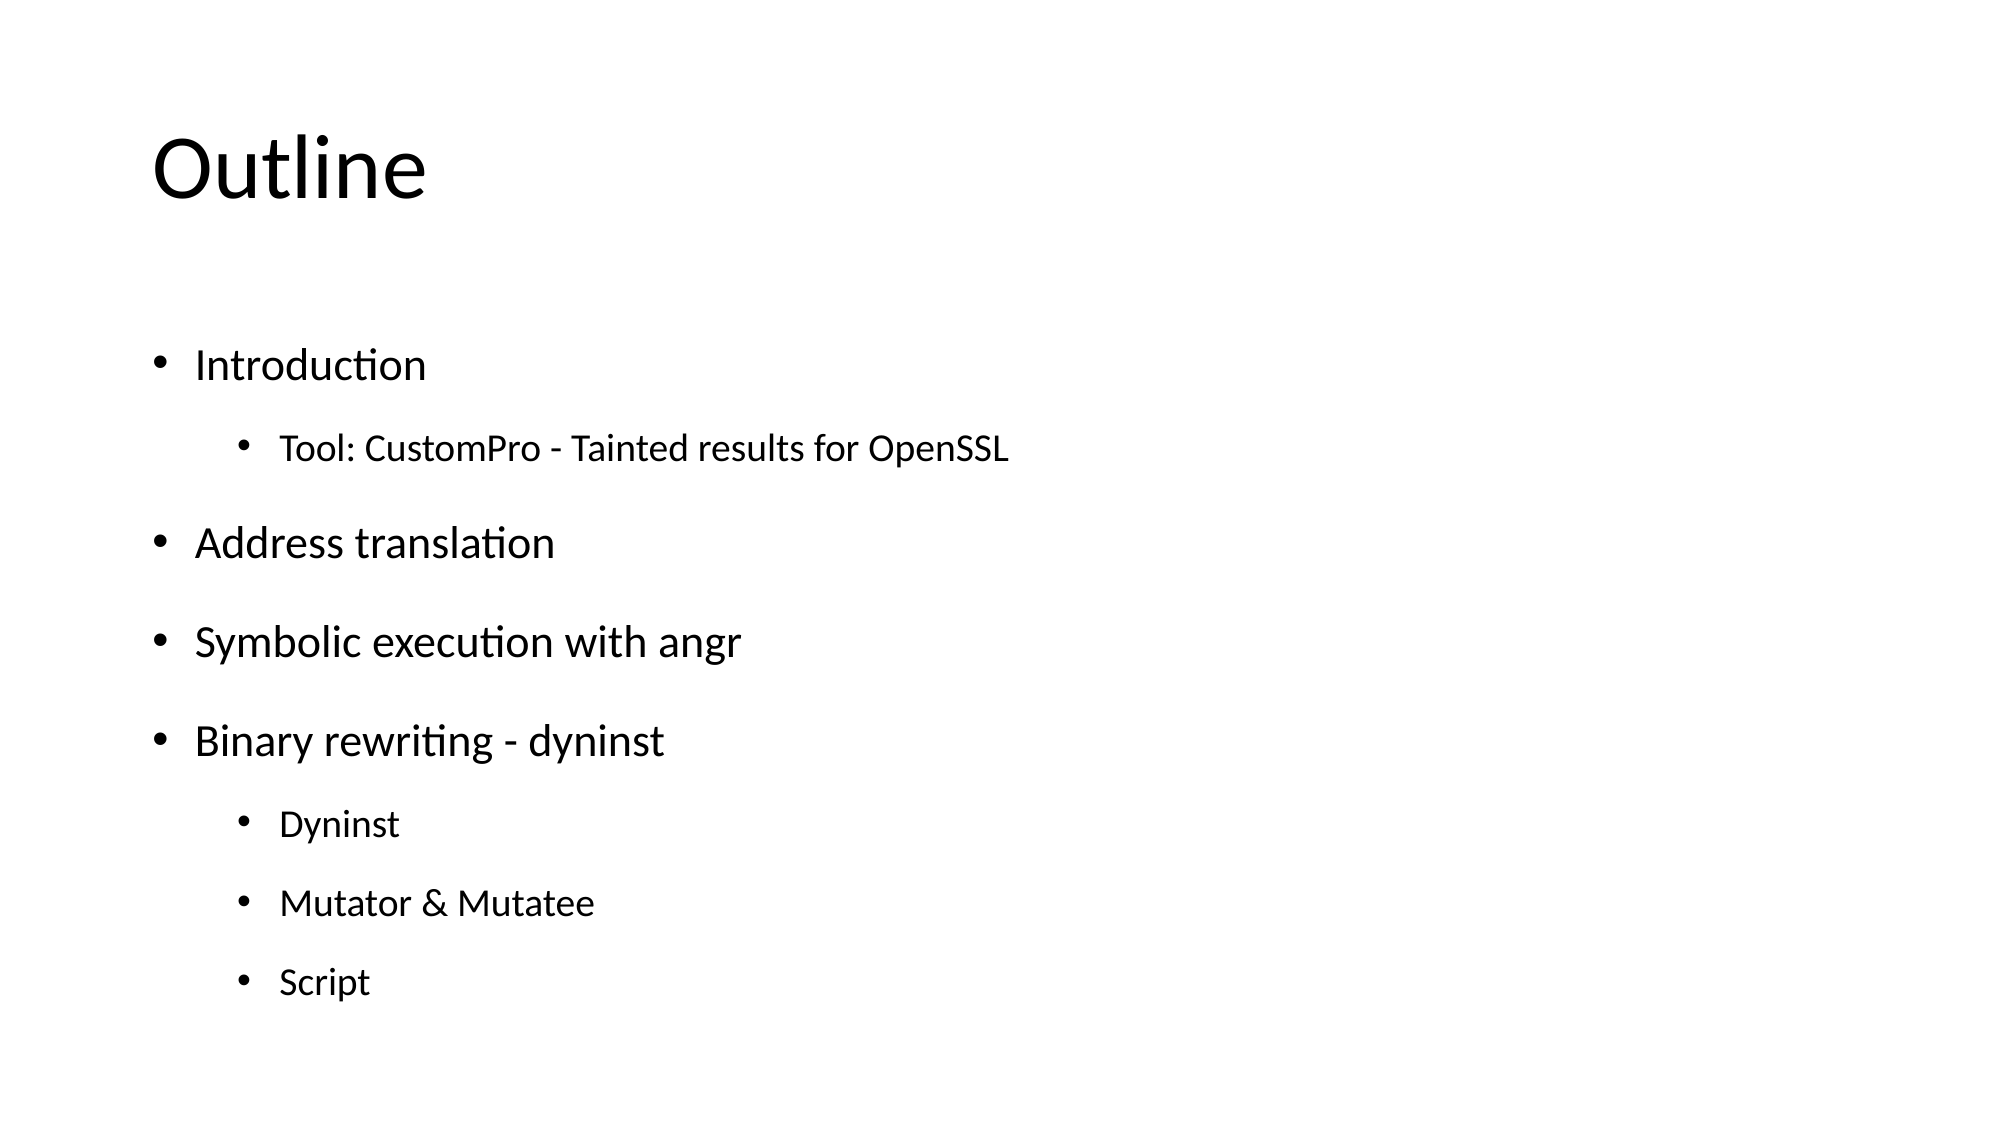

# Outline
Introduction
Tool: CustomPro - Tainted results for OpenSSL
Address translation
Symbolic execution with angr
Binary rewriting - dyninst
Dyninst
Mutator & Mutatee
Script